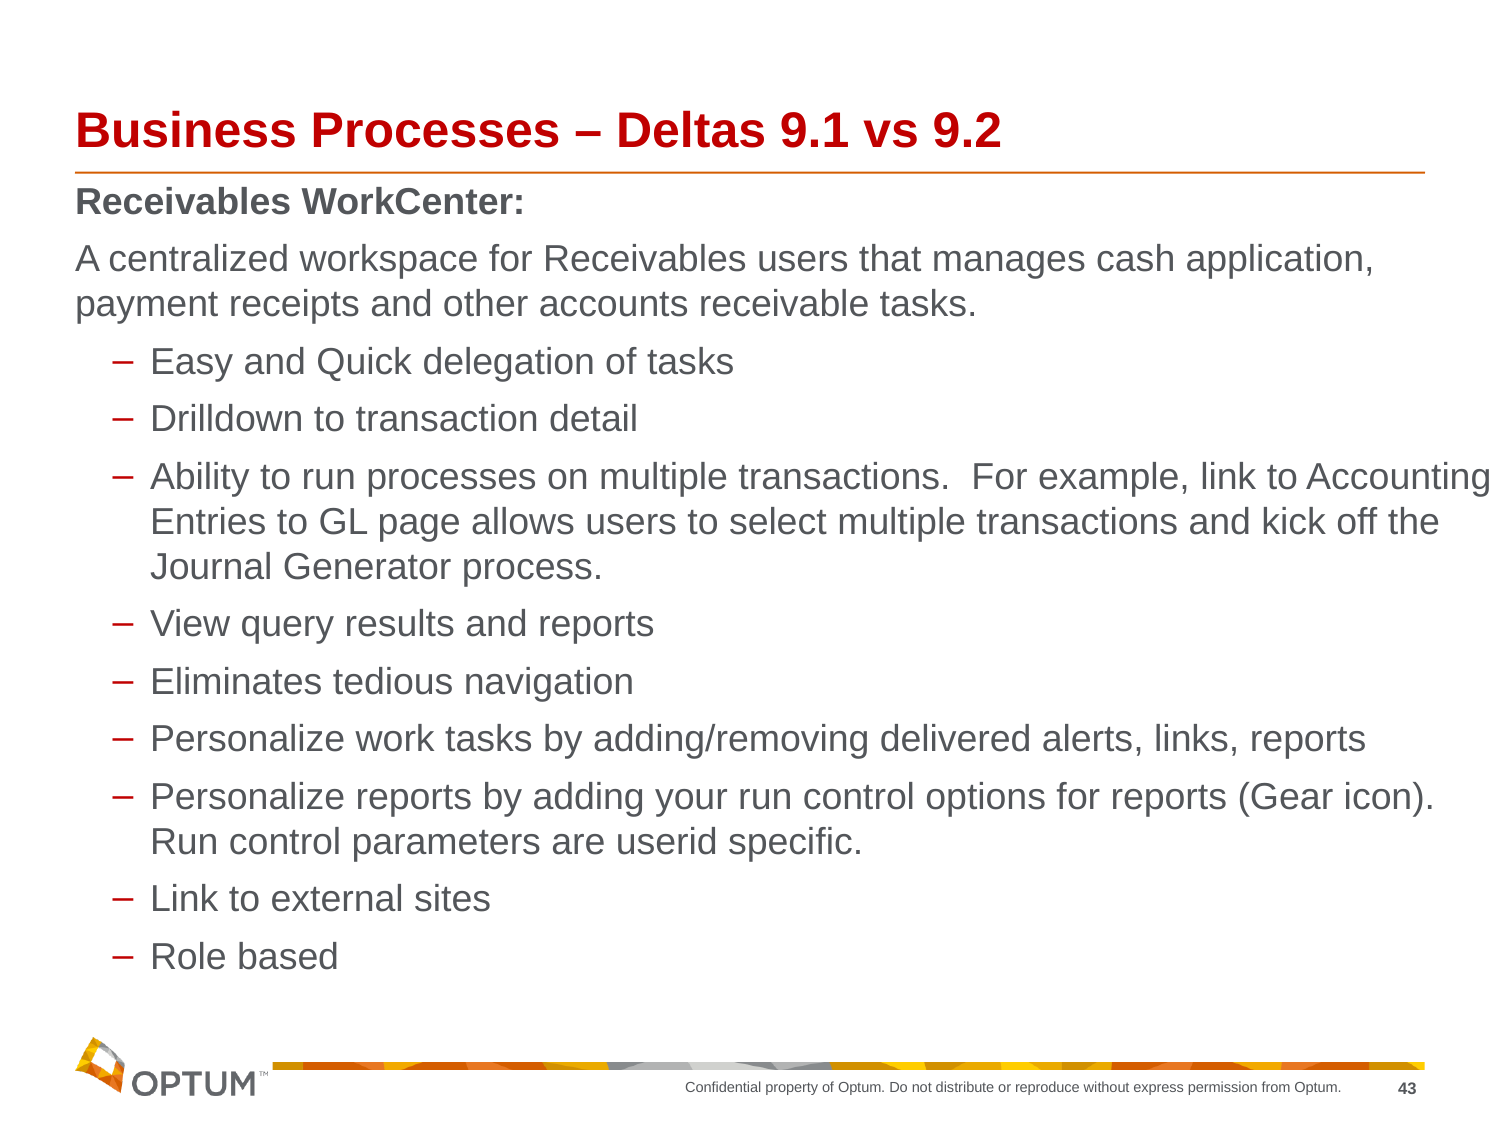

# Business Processes – Deltas 9.1 vs 9.2
Receivables WorkCenter:
A centralized workspace for Receivables users that manages cash application, payment receipts and other accounts receivable tasks.
Easy and Quick delegation of tasks
Drilldown to transaction detail
Ability to run processes on multiple transactions.  For example, link to Accounting Entries to GL page allows users to select multiple transactions and kick off the Journal Generator process.
View query results and reports
Eliminates tedious navigation
Personalize work tasks by adding/removing delivered alerts, links, reports
Personalize reports by adding your run control options for reports (Gear icon). Run control parameters are userid specific.
Link to external sites
Role based